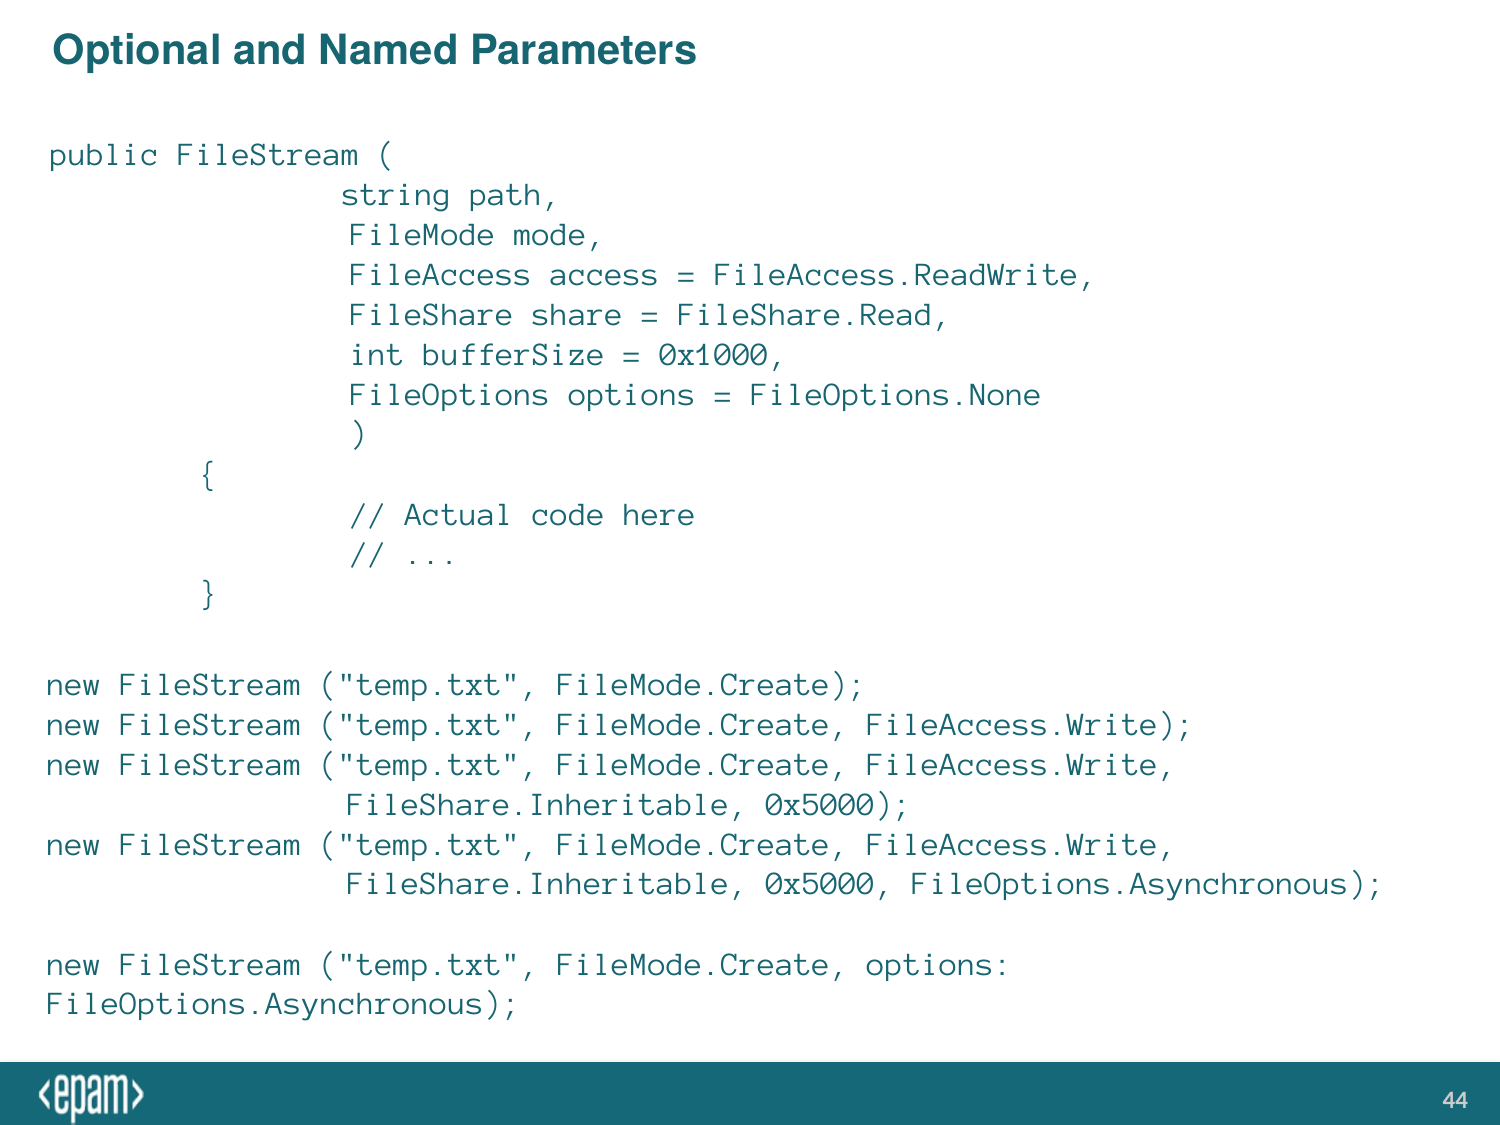

# Optional and Named Parameters
public FileStream (
                string path,
		FileMode mode,
		FileAccess access = FileAccess.ReadWrite,
		FileShare share = FileShare.Read,
		int bufferSize = 0x1000,
		FileOptions options = FileOptions.None
		)
	{
		// Actual code here
		// ...
	}
new FileStream ("temp.txt", FileMode.Create);
new FileStream ("temp.txt", FileMode.Create, FileAccess.Write);
new FileStream ("temp.txt", FileMode.Create, FileAccess.Write,
		FileShare.Inheritable, 0x5000);
new FileStream ("temp.txt", FileMode.Create, FileAccess.Write,
		FileShare.Inheritable, 0x5000, FileOptions.Asynchronous);

new FileStream ("temp.txt", FileMode.Create, options: FileOptions.Asynchronous);